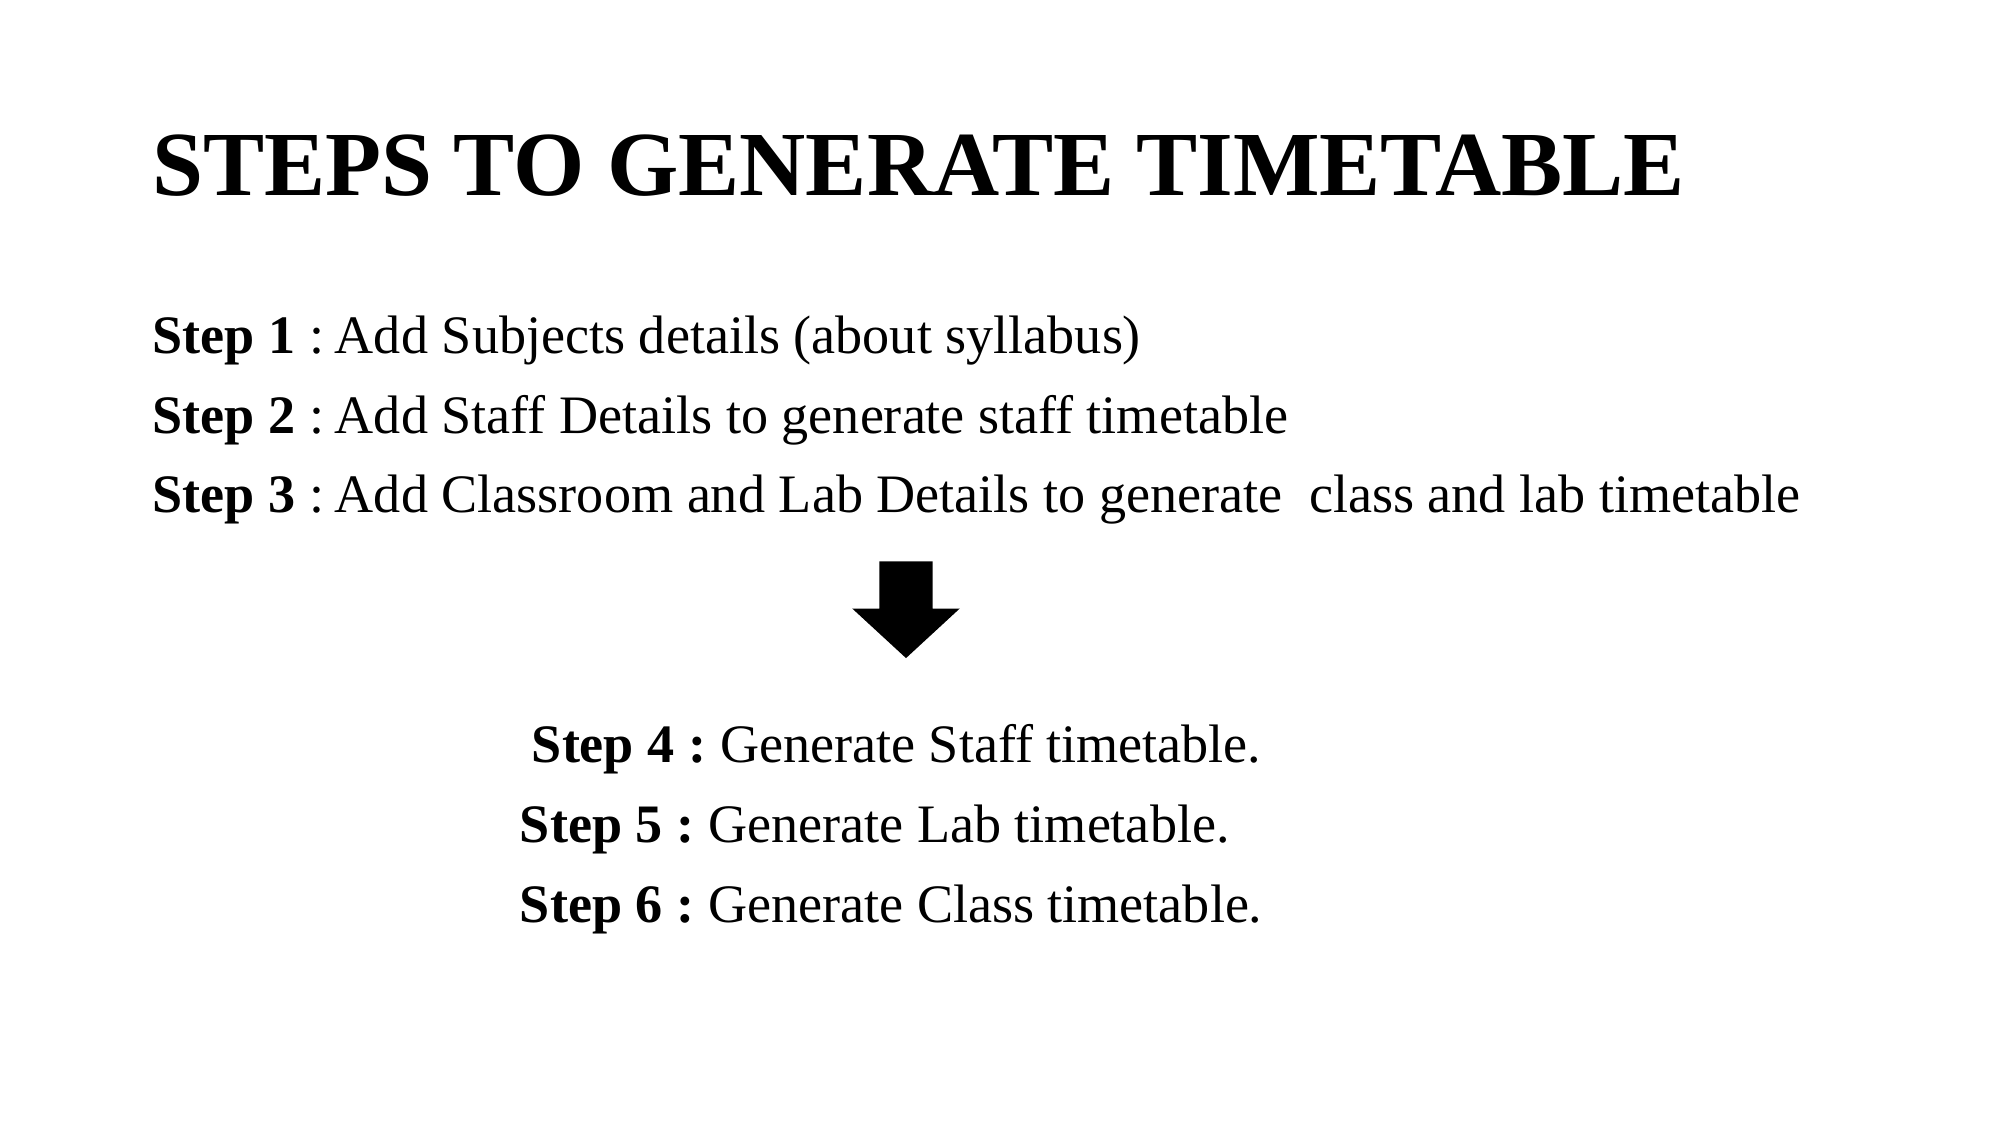

# STEPS TO GENERATE TIMETABLE
Step 1 : Add Subjects details (about syllabus)
Step 2 : Add Staff Details to generate staff timetable
Step 3 : Add Classroom and Lab Details to generate  class and lab timetable

          		      Step 4 : Generate Staff timetable.
           		     Step 5 : Generate Lab timetable.
          		     Step 6 : Generate Class timetable.